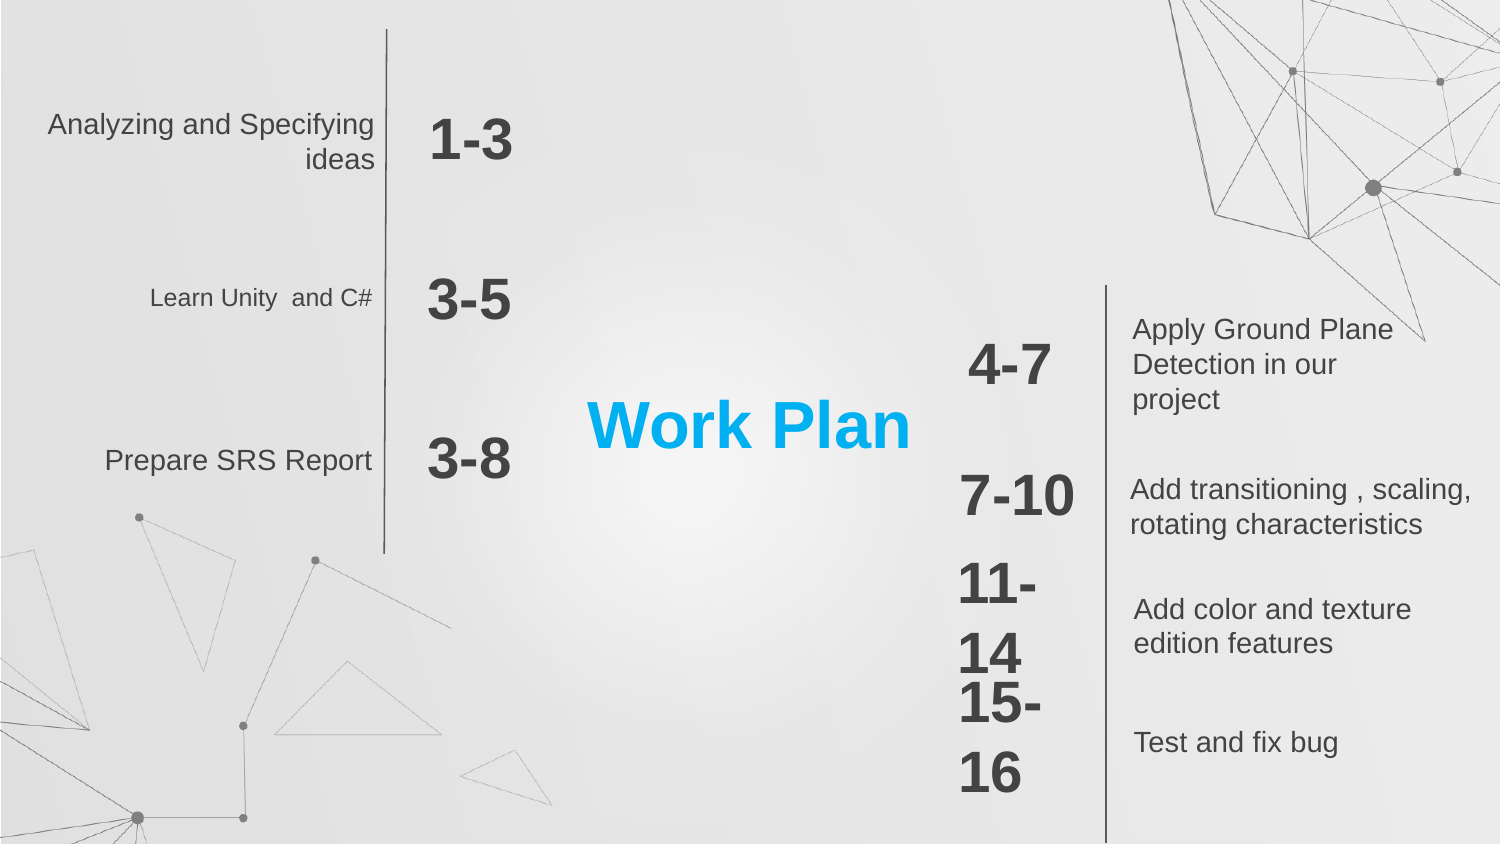

1-3
Analyzing and Specifying ideas
3-5
Learn Unity  and C#
4-7
Apply Ground Plane Detection in our project
# Work Plan
3-8
Prepare SRS Report
Add transitioning , scaling, rotating characteristics
7-10
11-14
Add color and texture edition features
Test and fix bug
15-16